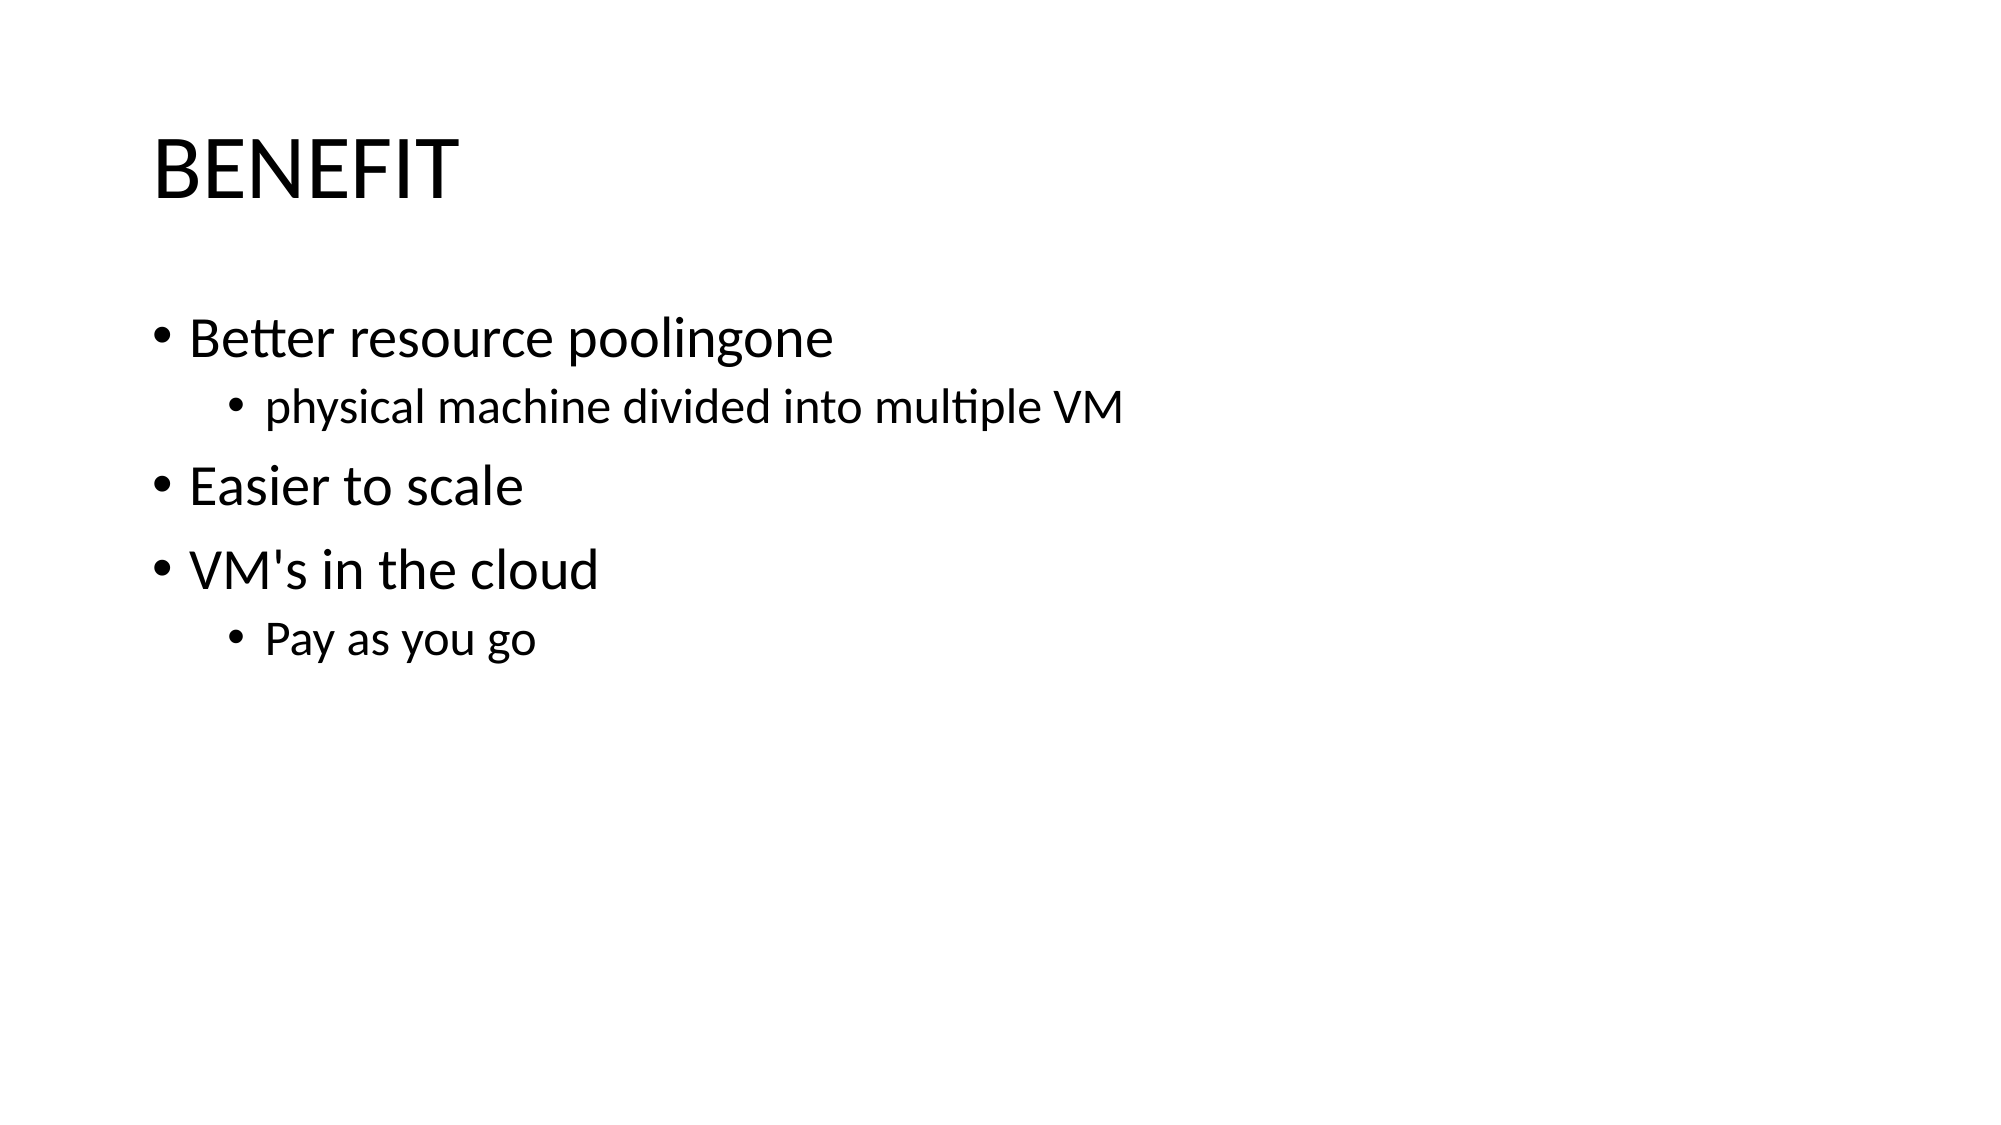

# BENEFIT
Better resource poolingone
physical machine divided into multiple VM
Easier to scale
VM's in the cloud
Pay as you go